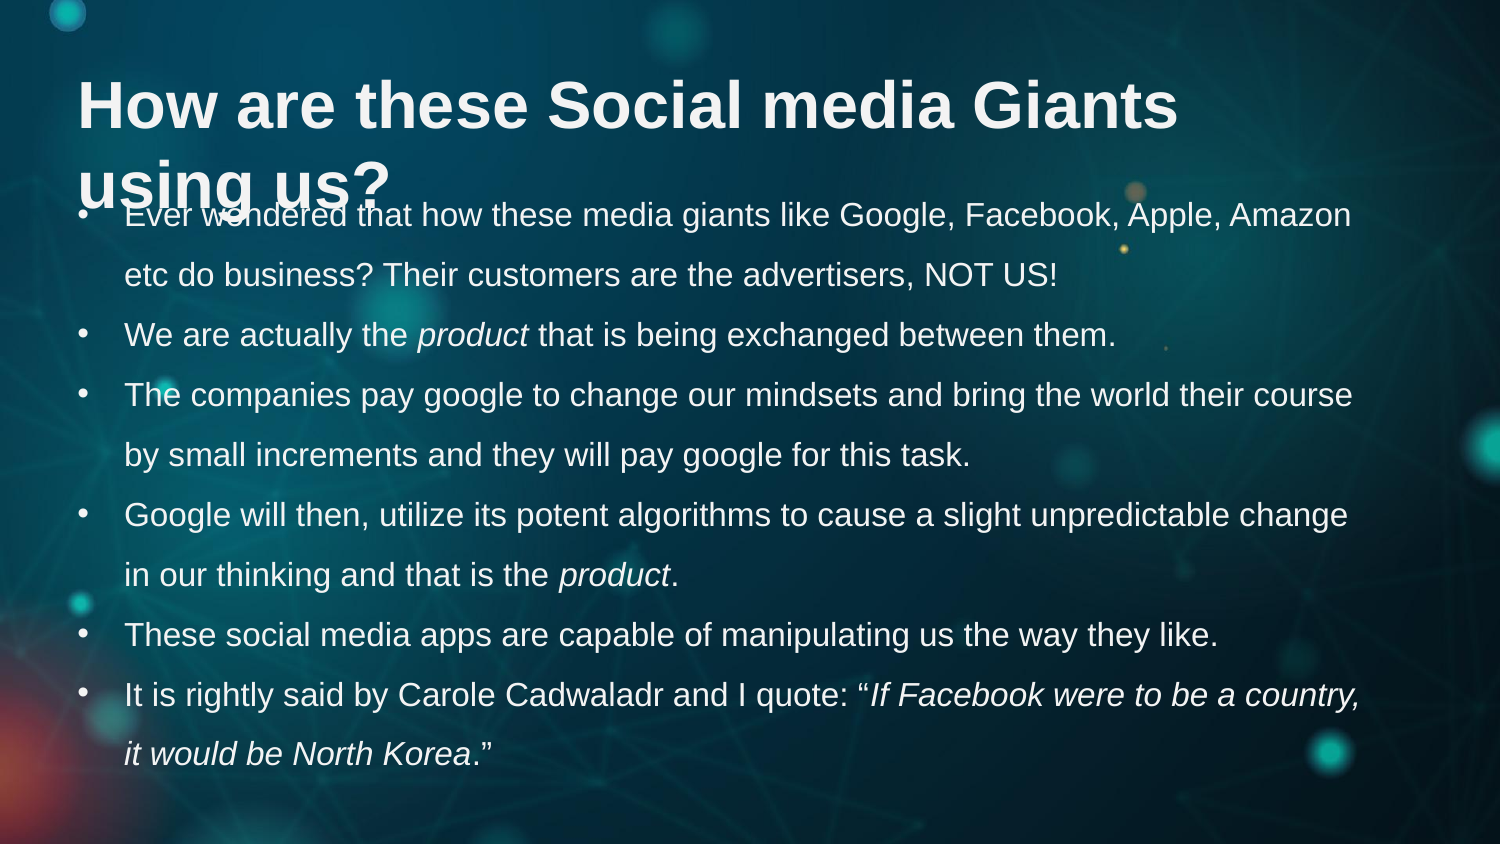

How are these Social media Giants using us?
Ever wondered that how these media giants like Google, Facebook, Apple, Amazon etc do business? Their customers are the advertisers, NOT US!
We are actually the product that is being exchanged between them.
The companies pay google to change our mindsets and bring the world their course by small increments and they will pay google for this task.
Google will then, utilize its potent algorithms to cause a slight unpredictable change in our thinking and that is the product.
These social media apps are capable of manipulating us the way they like.
It is rightly said by Carole Cadwaladr and I quote: “If Facebook were to be a country, it would be North Korea.”